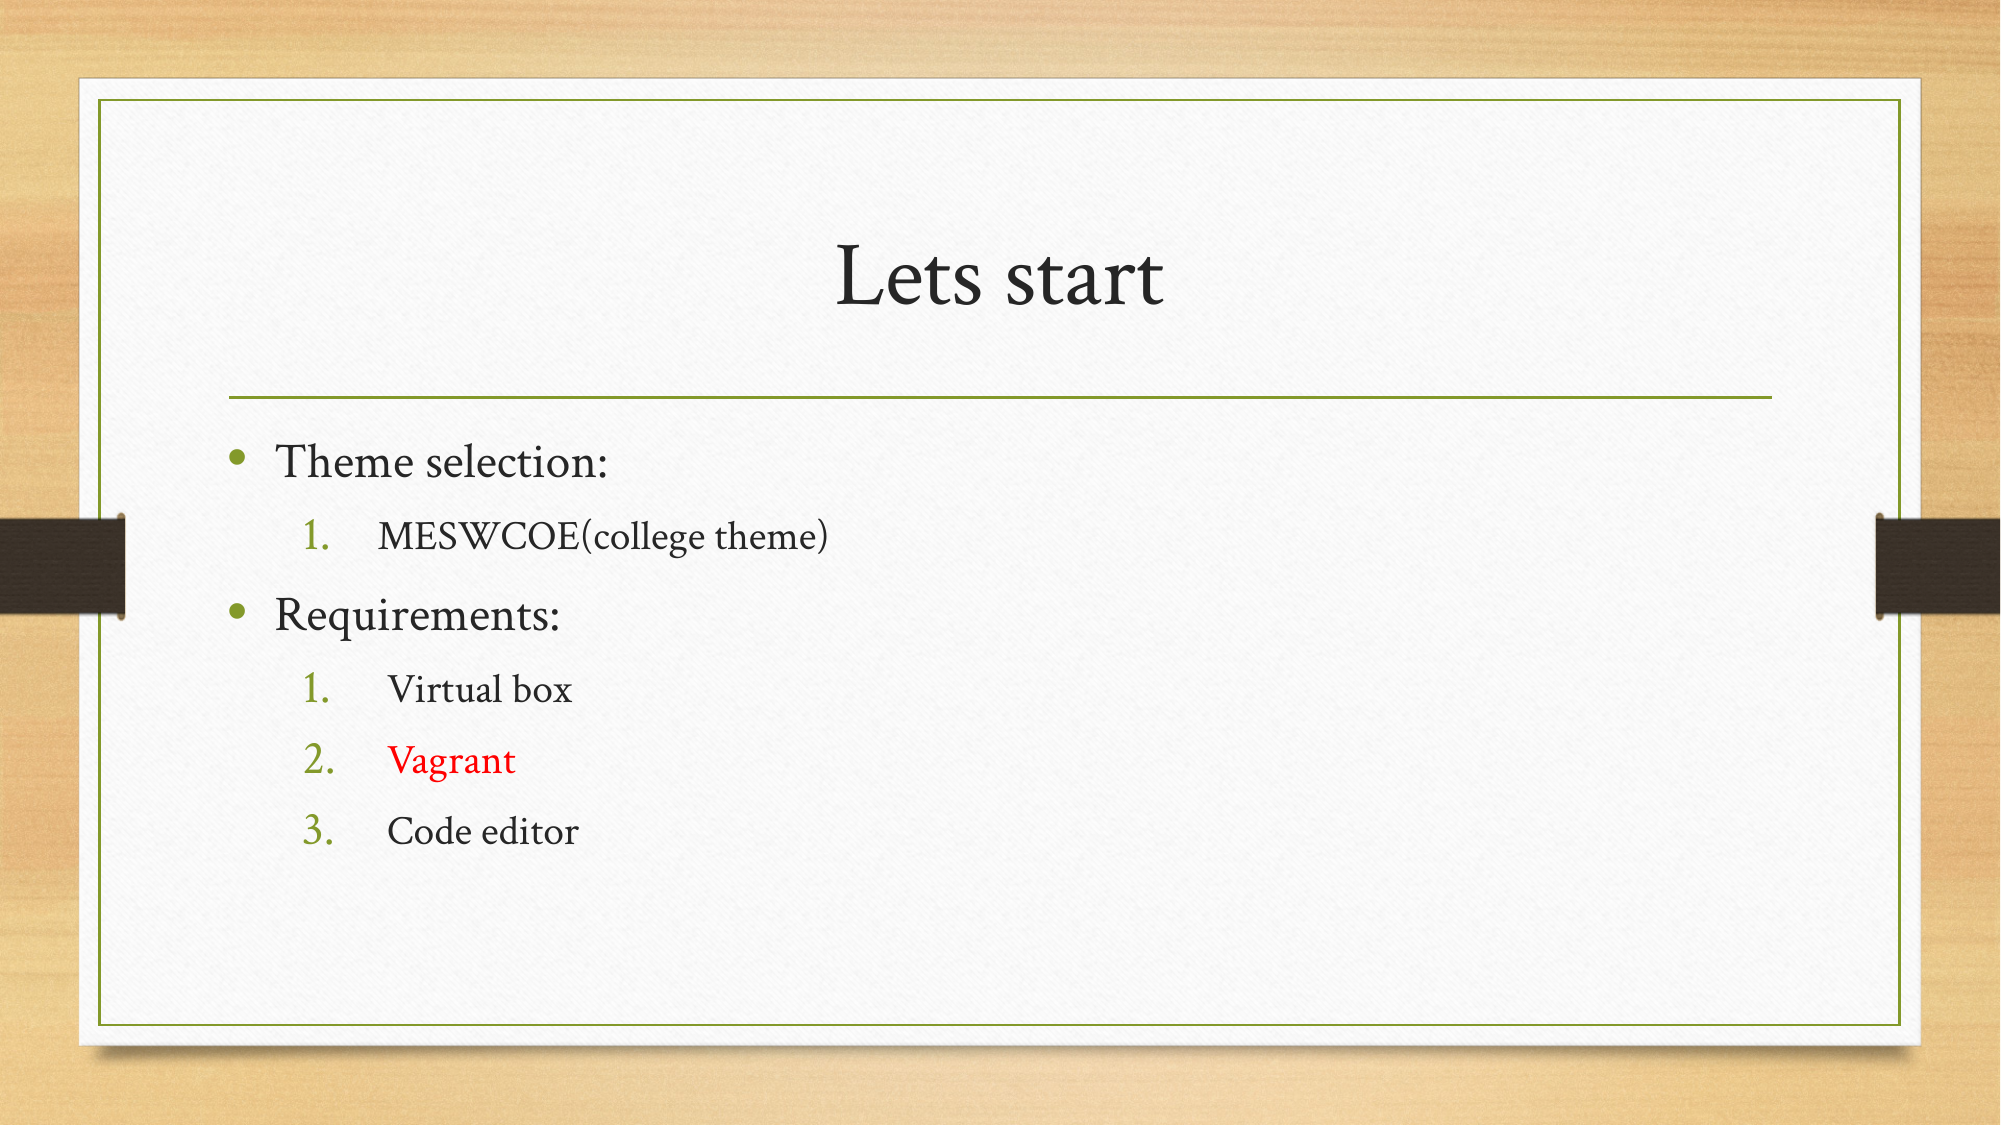

# Lets start
Theme selection:
MESWCOE(college theme)
Requirements:
Virtual box
Vagrant
Code editor